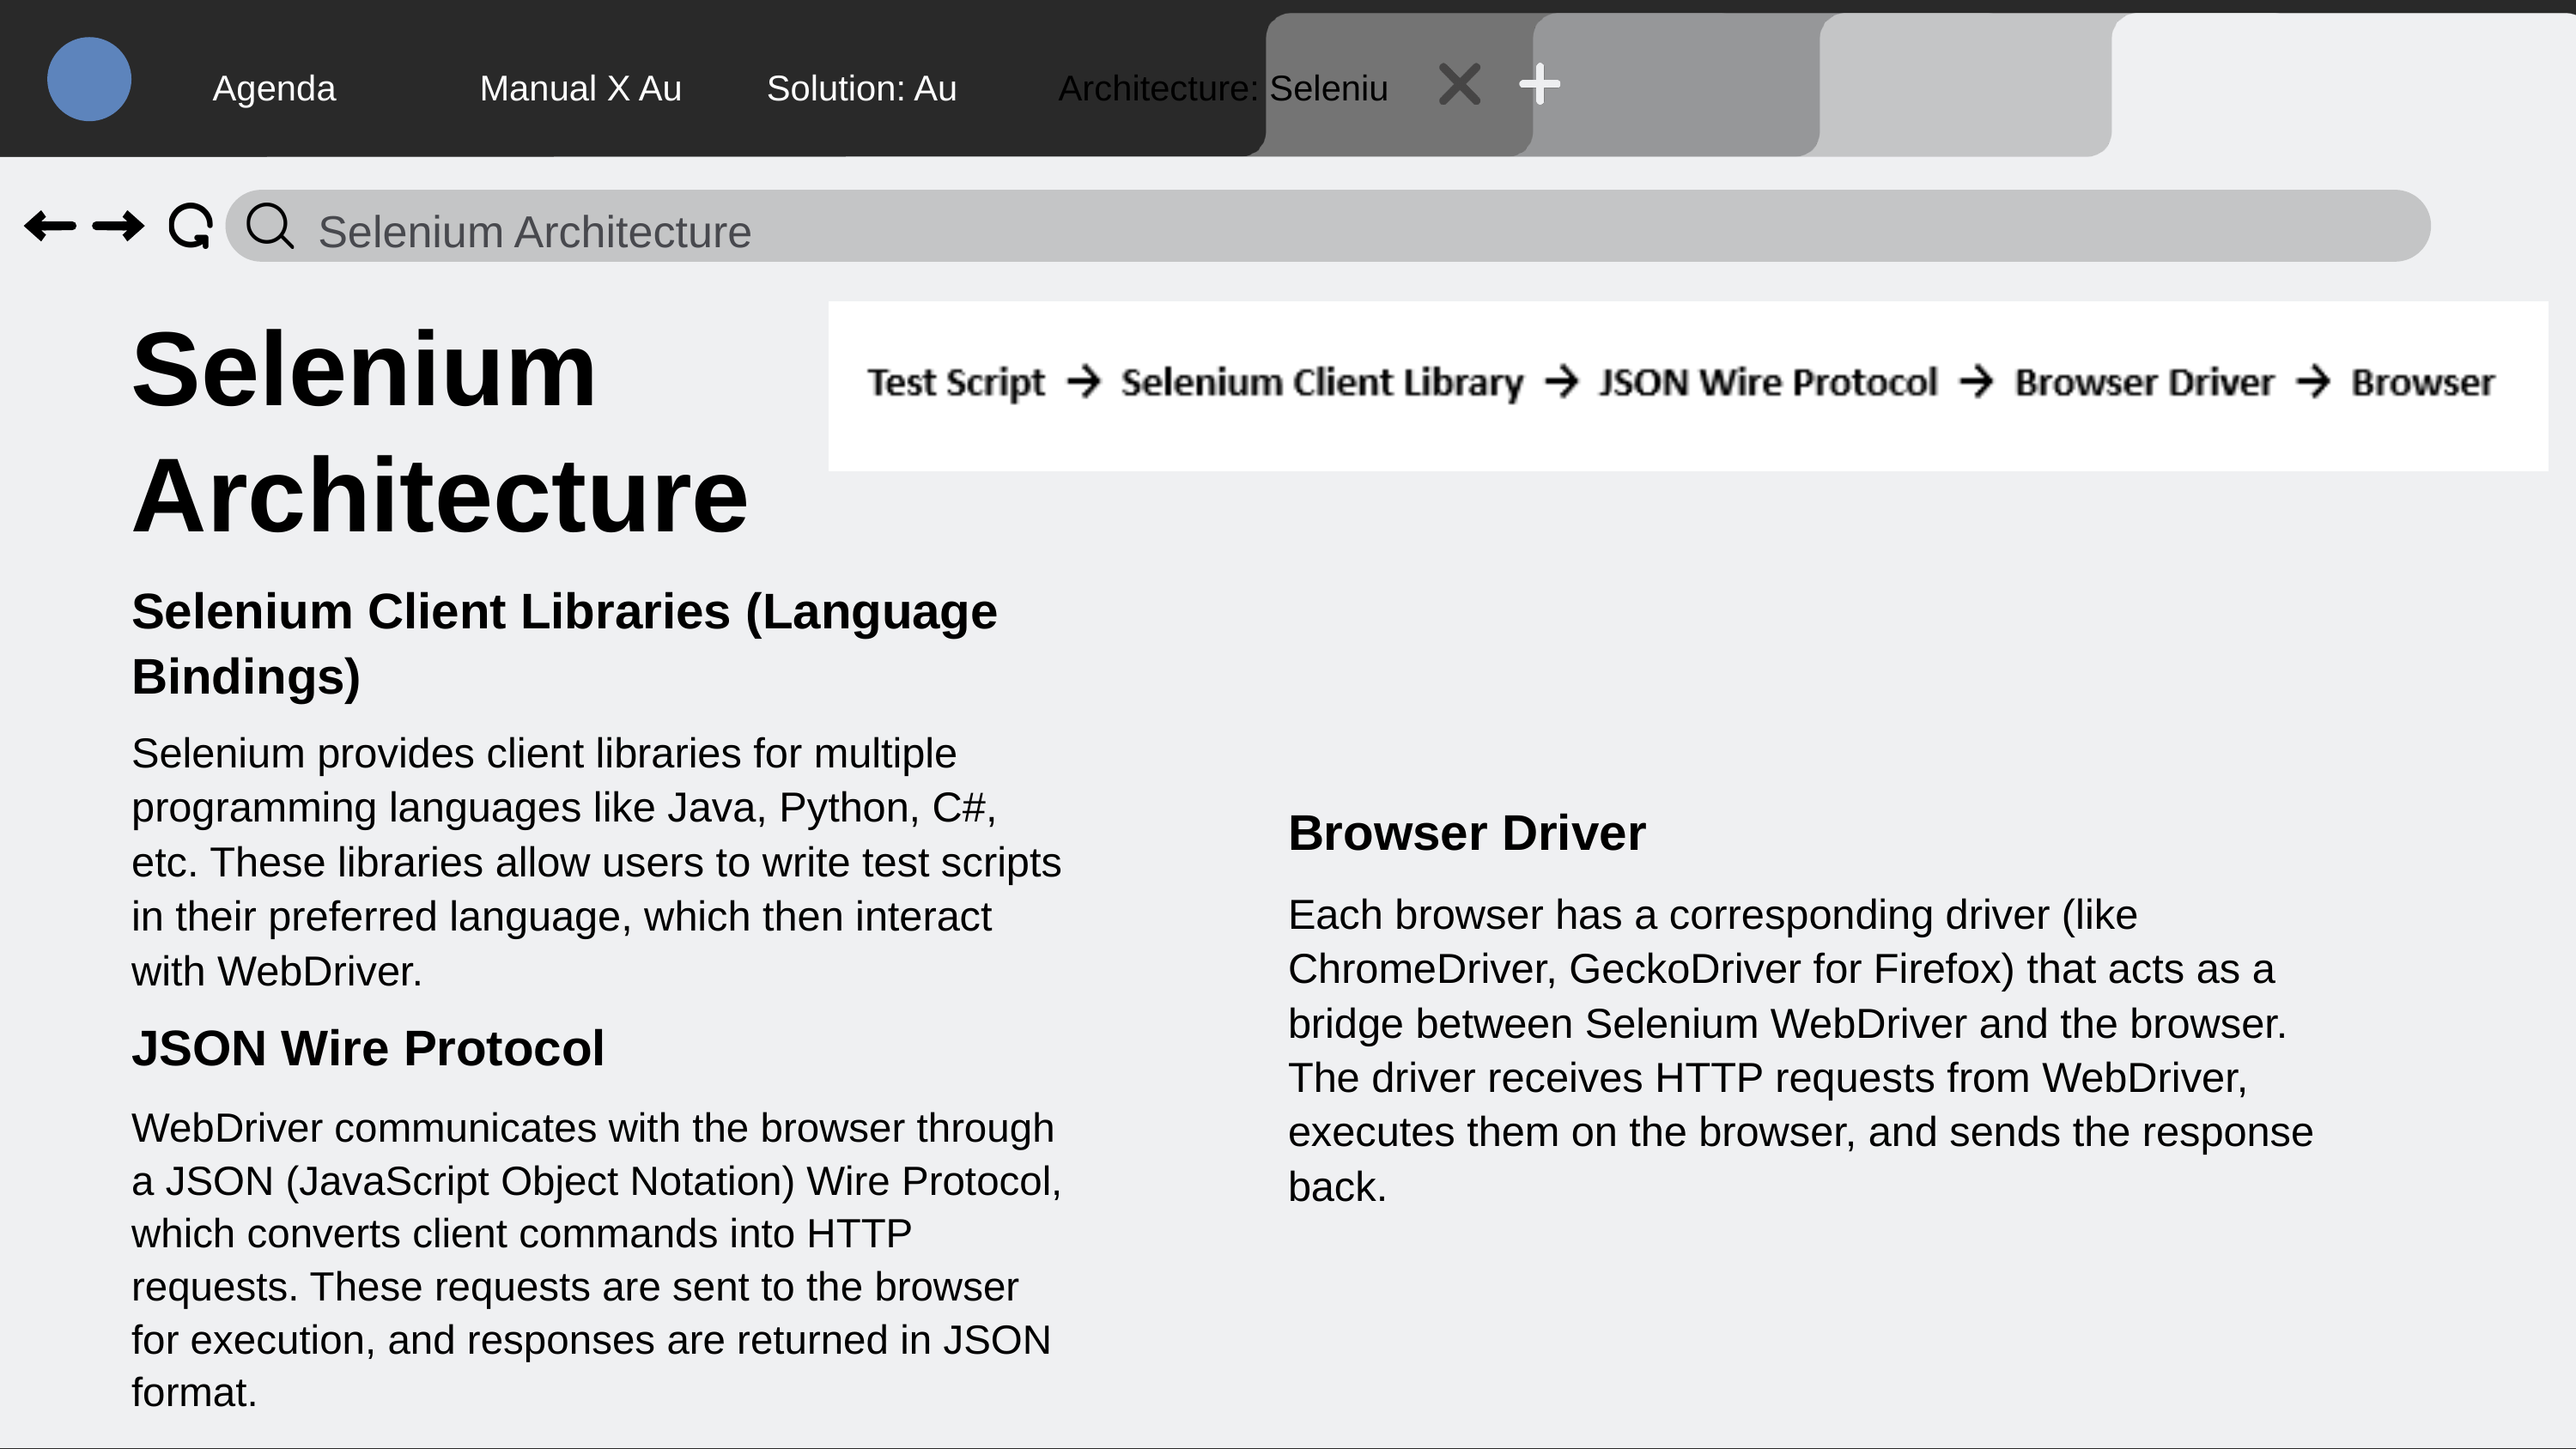

Agenda
Manual X Au
Solution: Au
Architecture: Seleniu

Selenium Architecture

Selenium Architecture

Selenium Client Libraries (Language Bindings)
Selenium provides client libraries for multiple programming languages like Java, Python, C#, etc. These libraries allow users to write test scripts in their preferred language, which then interact with WebDriver.
Browser Driver
Each browser has a corresponding driver (like ChromeDriver, GeckoDriver for Firefox) that acts as a bridge between Selenium WebDriver and the browser. The driver receives HTTP requests from WebDriver, executes them on the browser, and sends the response back.
JSON Wire Protocol
WebDriver communicates with the browser through a JSON (JavaScript Object Notation) Wire Protocol, which converts client commands into HTTP requests. These requests are sent to the browser for execution, and responses are returned in JSON format.